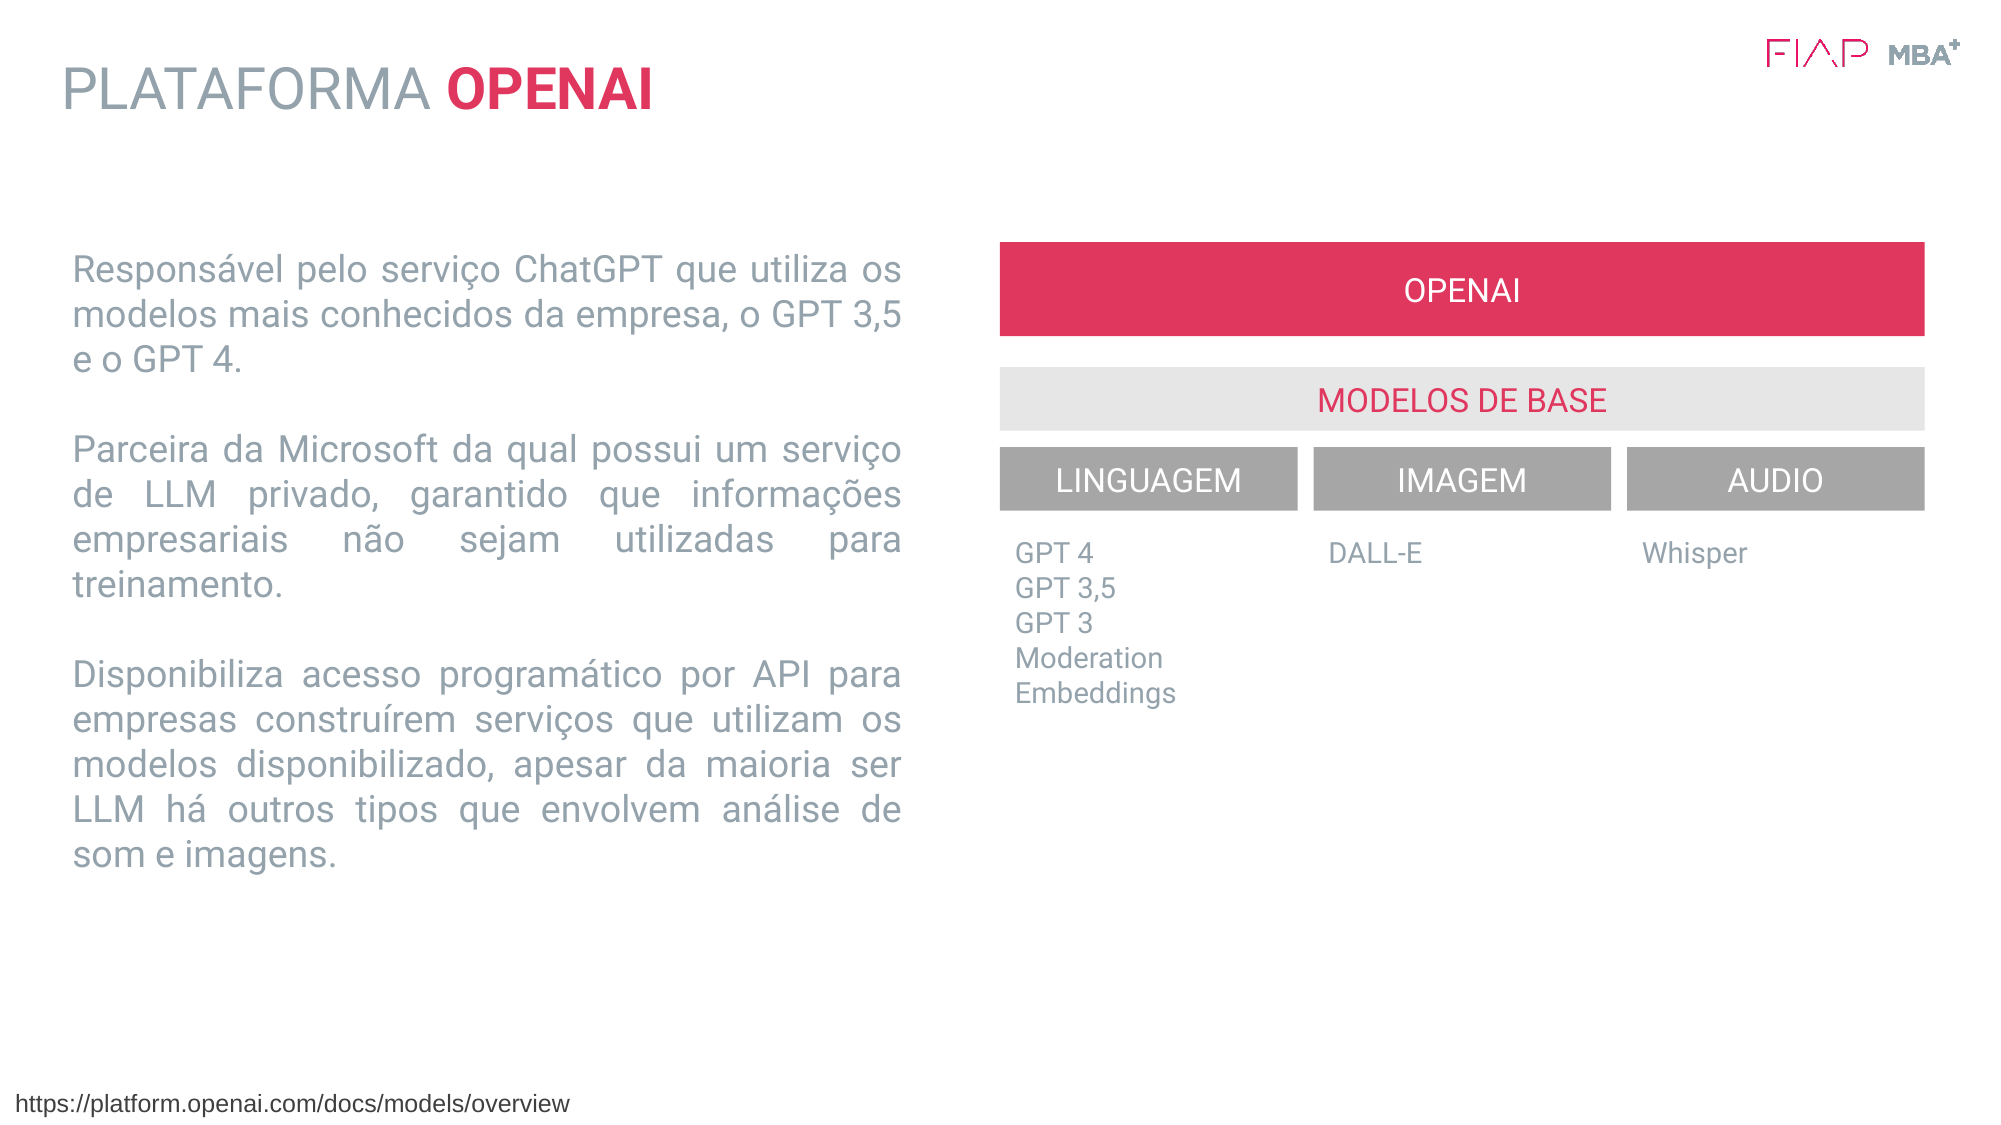

# PLATAFORMA OPENAI
Responsável pelo serviço ChatGPT que utiliza os modelos mais conhecidos da empresa, o GPT 3,5 e o GPT 4.

Parceira da Microsoft da qual possui um serviço de LLM privado, garantido que informações empresariais não sejam utilizadas para treinamento.

Disponibiliza acesso programático por API para empresas construírem serviços que utilizam os modelos disponibilizado, apesar da maioria ser LLM há outros tipos que envolvem análise de som e imagens.
OPENAI
MODELOS DE BASE
IMAGEM
AUDIO
LINGUAGEM
Whisper
DALL-E
GPT 4
GPT 3,5
GPT 3
Moderation
Embeddings
https://platform.openai.com/docs/models/overview